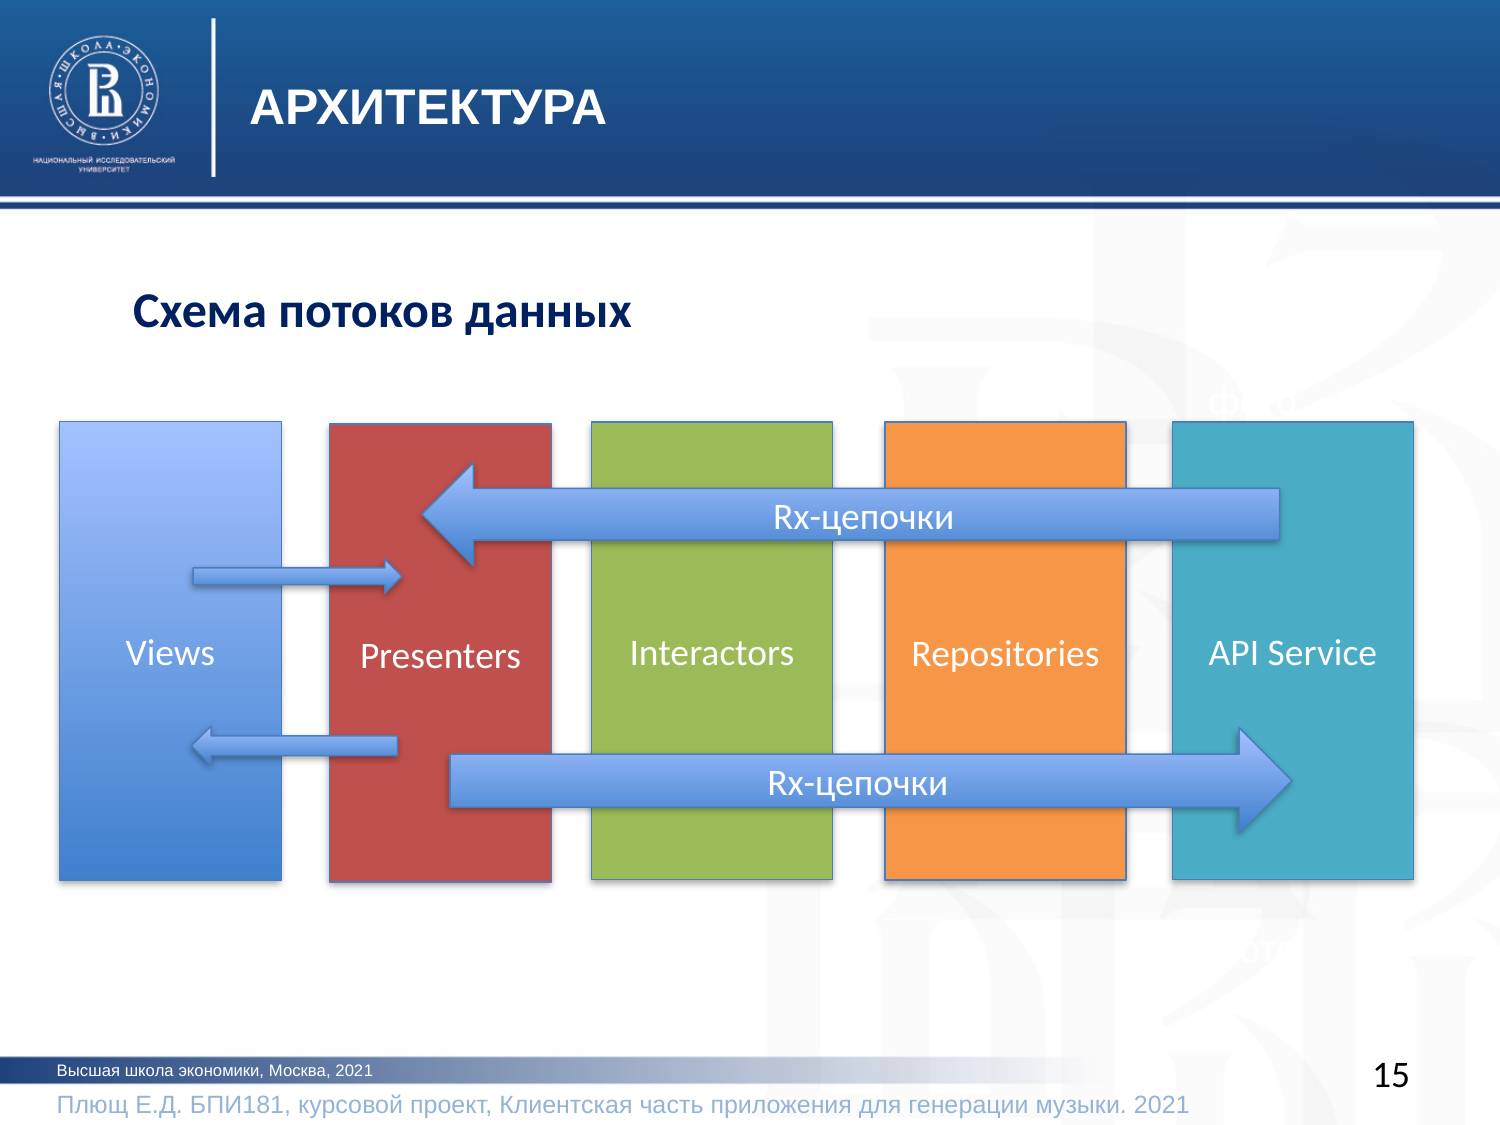

АРХИТЕКТУРА
Схема потоков данных
фото
Views
Interactors
Repositories
API Service
Presenters
Rx-цепочки

фото

Rx-цепочки
фото
15
Высшая школа экономики, Москва, 2021
Плющ Е.Д. БПИ181, курсовой проект, Клиентская часть приложения для генерации музыки. 2021